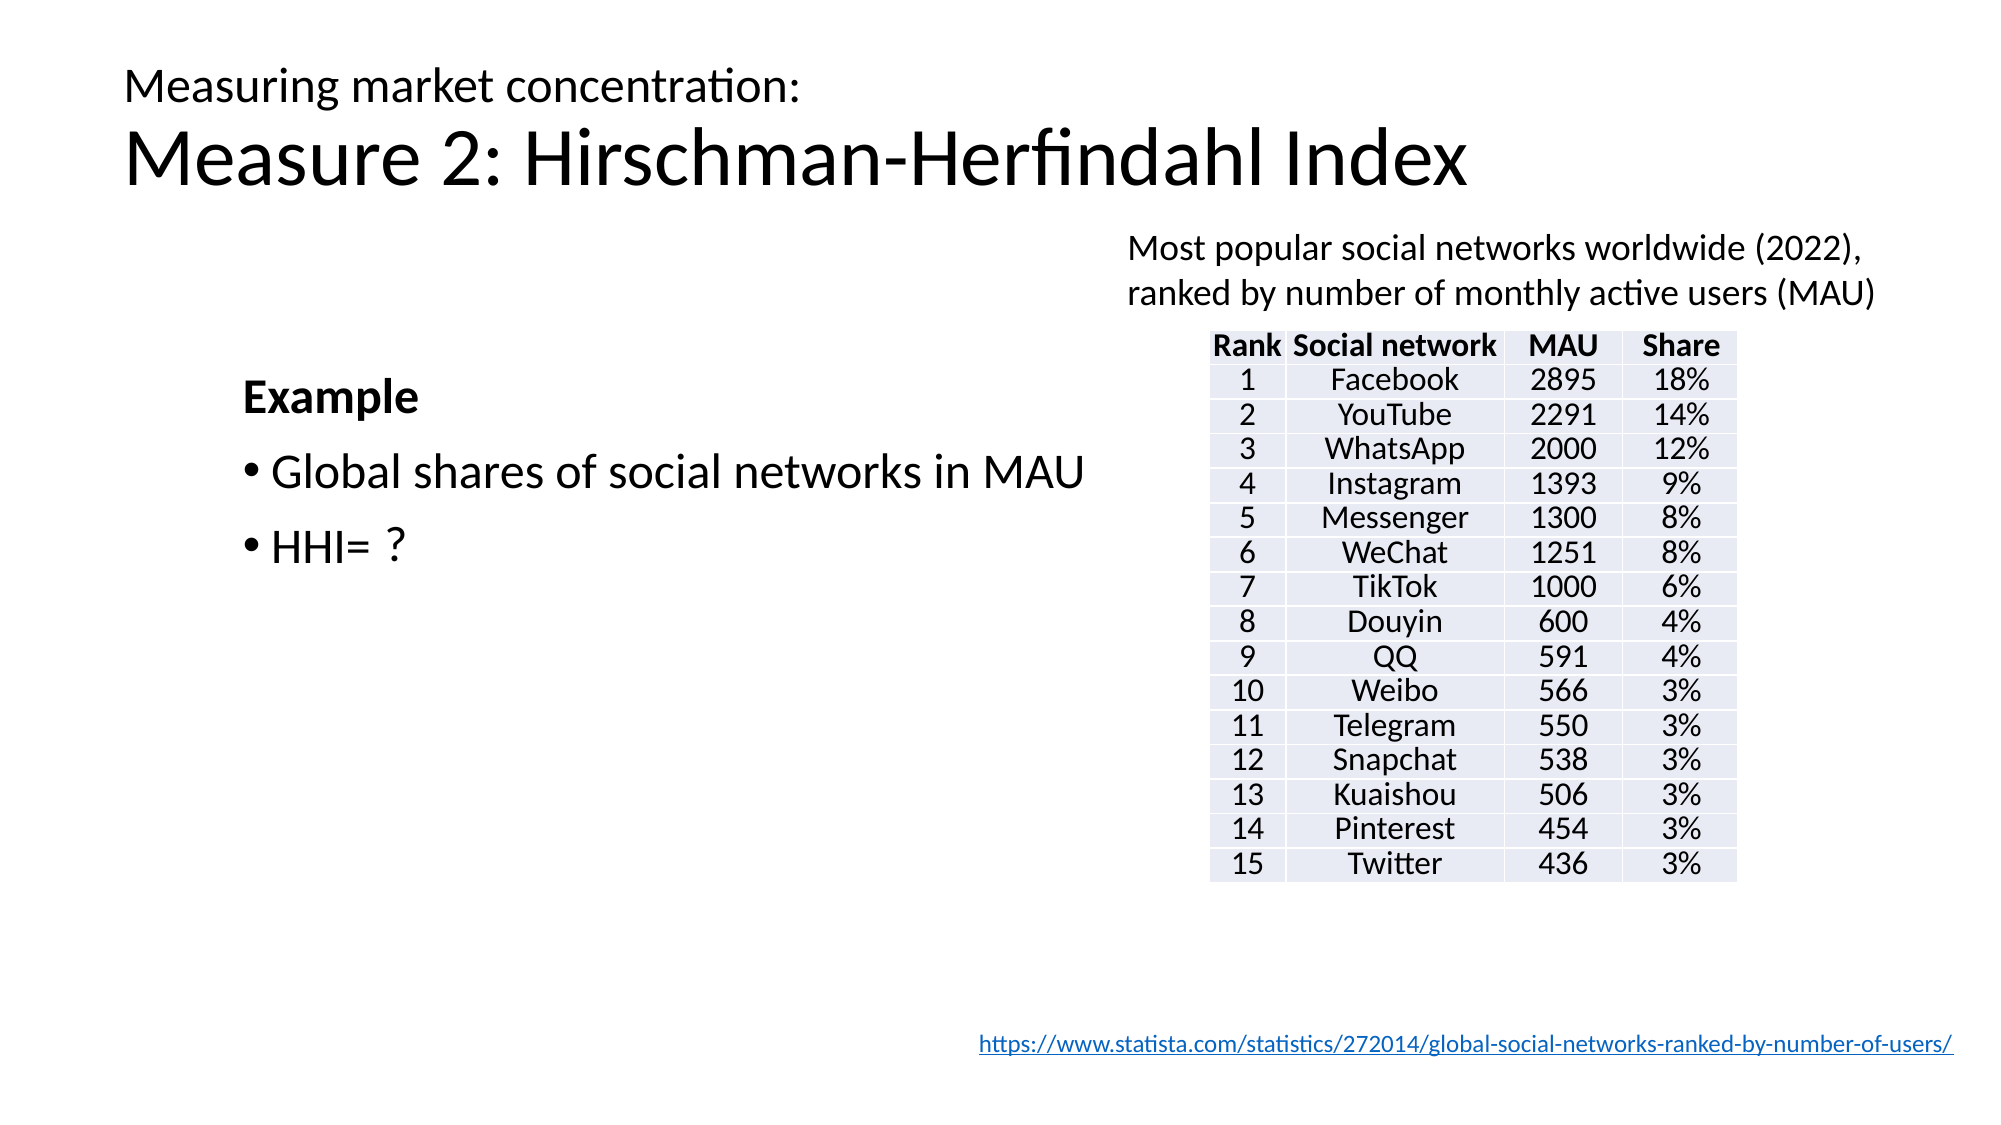

# Measuring market concentration: Measure 2: Hirschman-Herfindahl Index
Most popular social networks worldwide (2022), ranked by number of monthly active users (MAU)

| Rank | Social network | MAU | Share | Group |
| --- | --- | --- | --- | --- |
| 1 | Facebook | 2895 | 18% | 46% |
| 2 | YouTube | 2291 | 14% | 14% |
| 3 | WhatsApp | 2000 | 12% |  |
| 4 | Instagram | 1393 | 9% |  |
| 5 | Messenger | 1300 | 8% |  |
| 6 | WeChat | 1251 | 8% | 11% |
| 7 | TikTok | 1000 | 6% | 10% |
| 8 | Douyin | 600 | 4% |  |
| 9 | QQ | 591 | 4% |  |
| 10 | Weibo | 566 | 3% | 3% |
| 11 | Telegram | 550 | 3% | 3% |
| 12 | Snapchat | 538 | 3% | 3% |
| 13 | Kuaishou | 506 | 3% | 3% |
| 14 | Pinterest | 454 | 3% | 3% |
| 15 | Twitter | 436 | 3% | 3% |
Example
Global shares of social networks in MAU
HHI=0.10
?

https://www.statista.com/statistics/272014/global-social-networks-ranked-by-number-of-users/